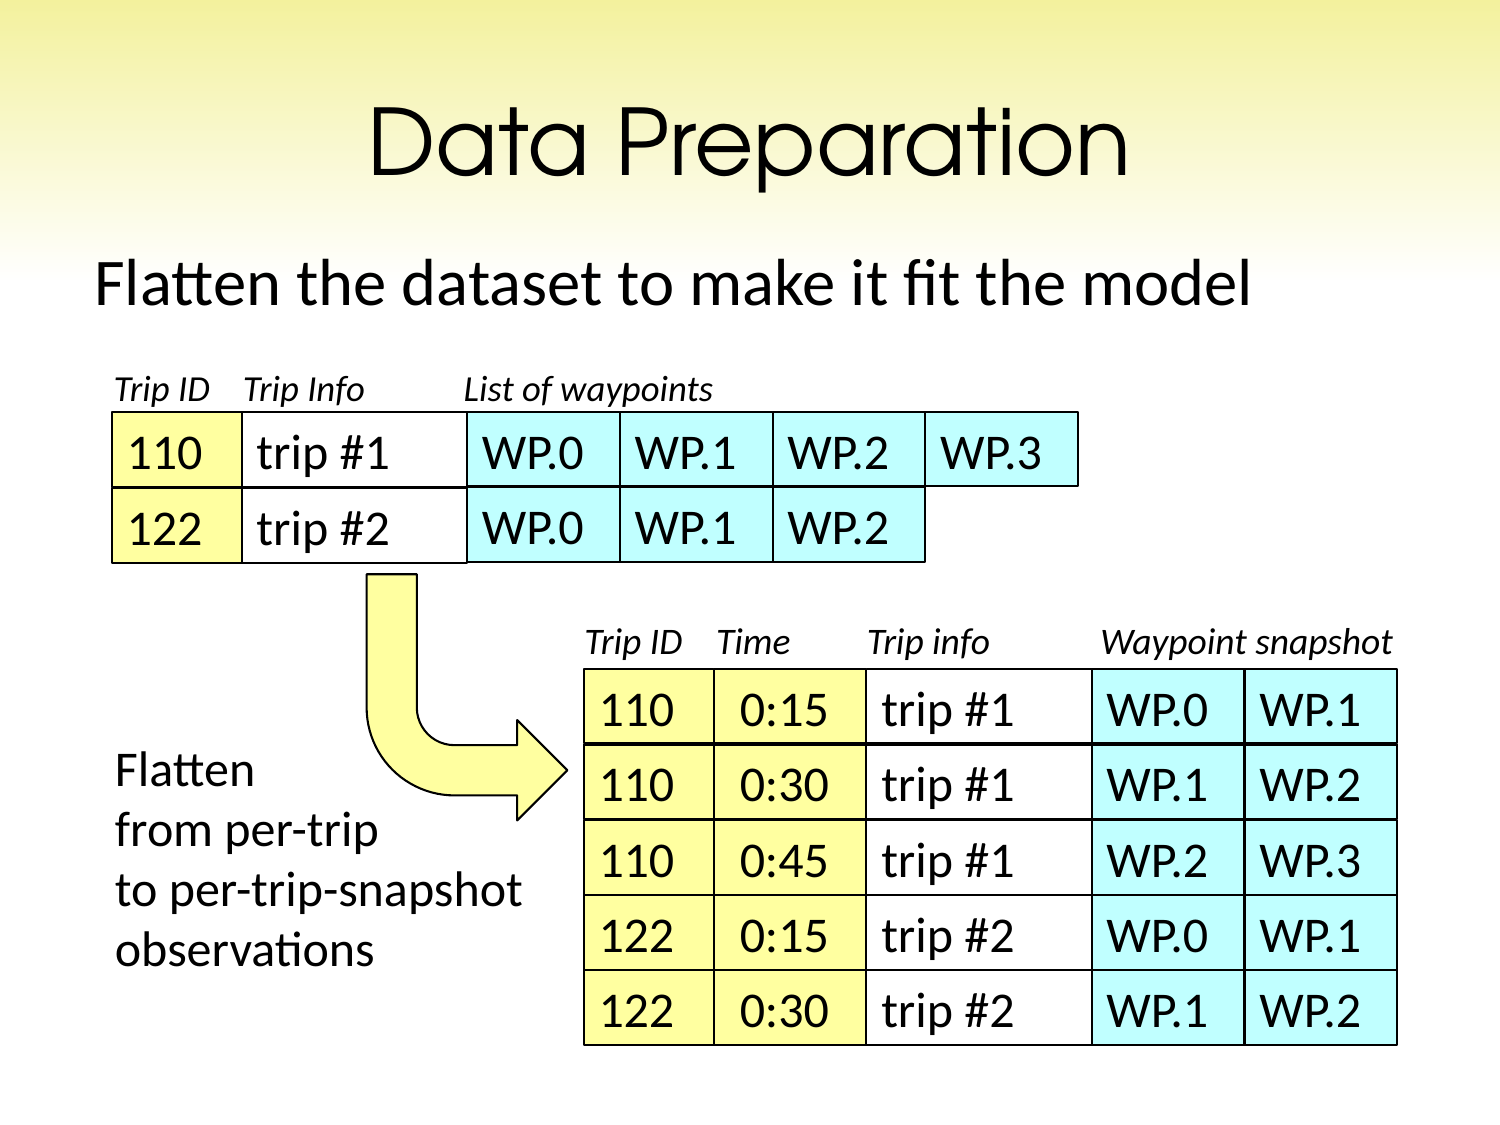

# Data Preparation
Flatten the dataset to make it fit the model

 Trip ID    Trip Info            List of waypoints
WP.2
WP.3
WP.1
WP.0
110
trip #1
WP.0
WP.1
WP.2
122
trip #2

 Trip ID    Time         Trip info             Waypoint snapshot
trip #1
WP.1
110
 0:15
WP.0
Flatten
from per-trip
to per-trip-snapshot
observations
 0:30
trip #1
WP.2
110
WP.1
 0:45
trip #1
WP.3
110
WP.2
 0:15
trip #2
WP.1
122
WP.0
 0:30
trip #2
WP.2
122
WP.1